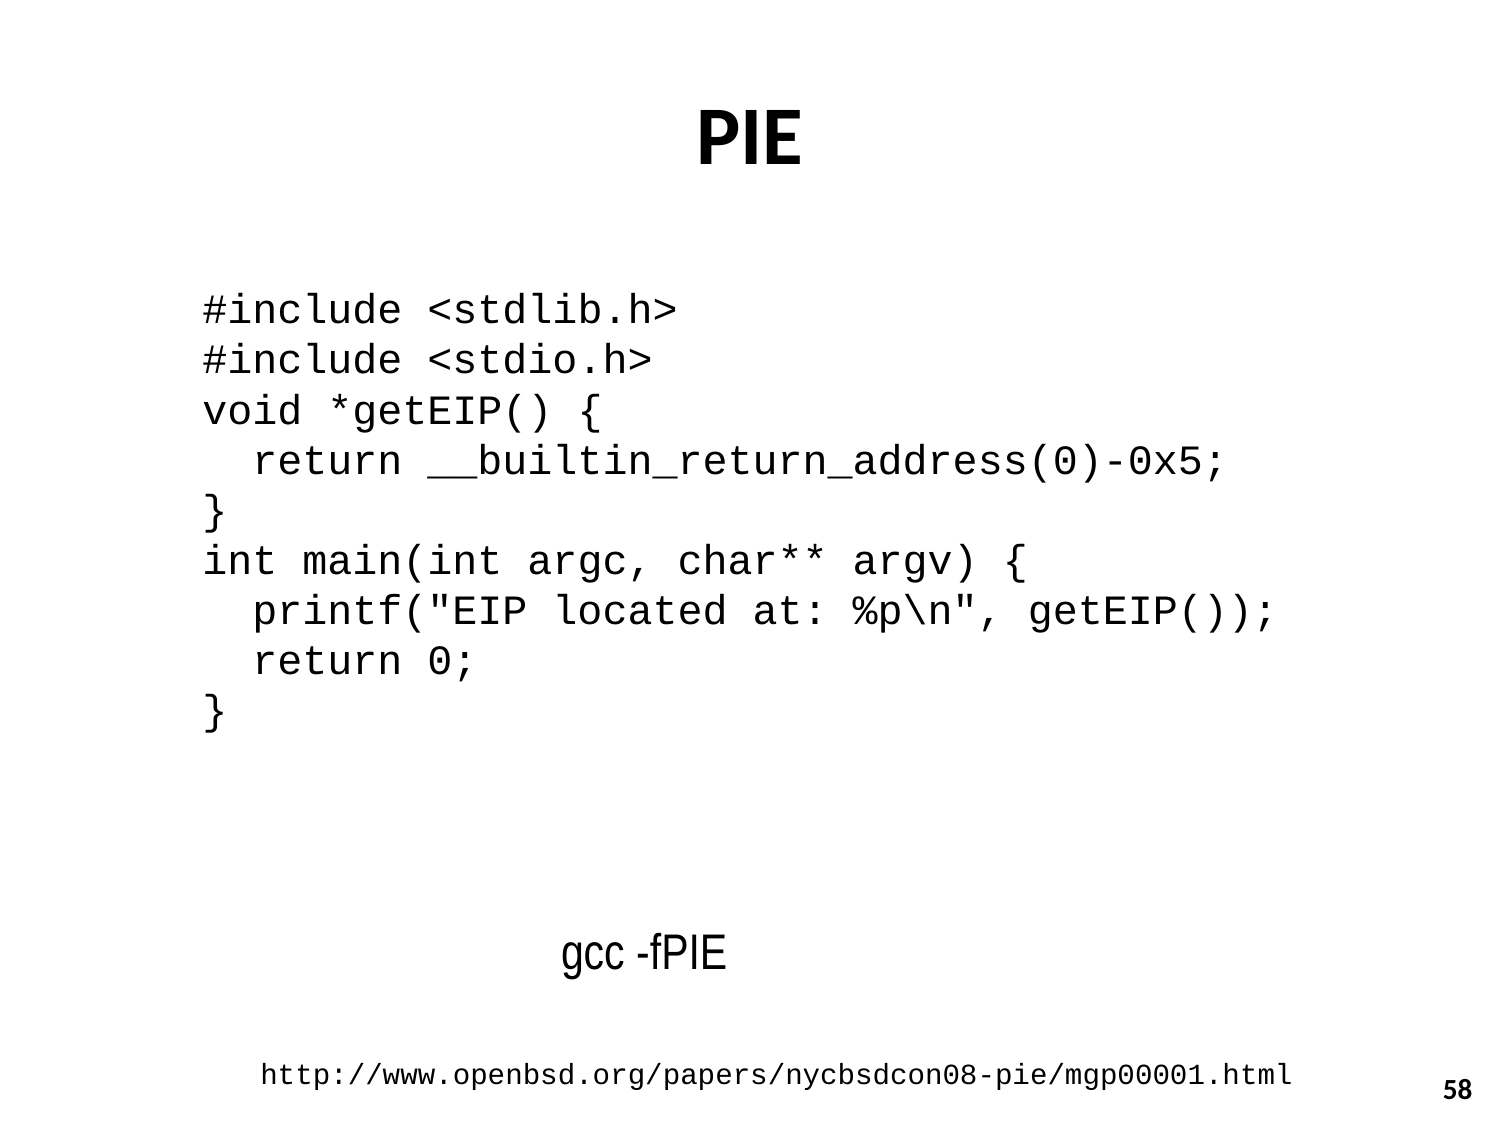

# PIE
#include <stdlib.h>
#include <stdio.h>
void *getEIP() {
  return __builtin_return_address(0)-0x5;
}
int main(int argc, char** argv) {
  printf("EIP located at: %p\n", getEIP());
  return 0;
}

gcc -fPIE
http://www.openbsd.org/papers/nycbsdcon08-pie/mgp00001.html
58